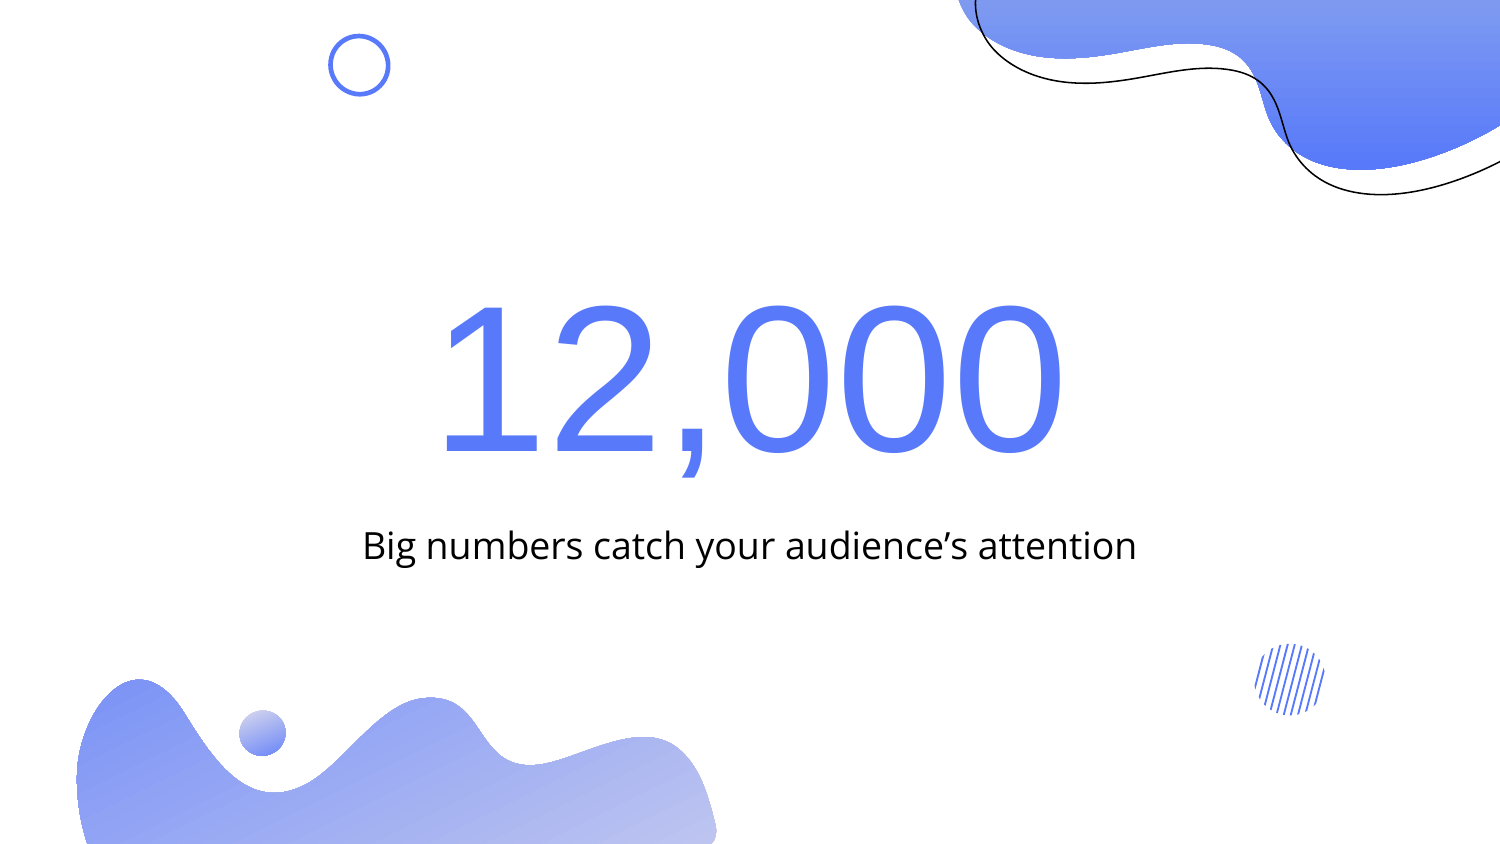

# 12,000
Big numbers catch your audience’s attention